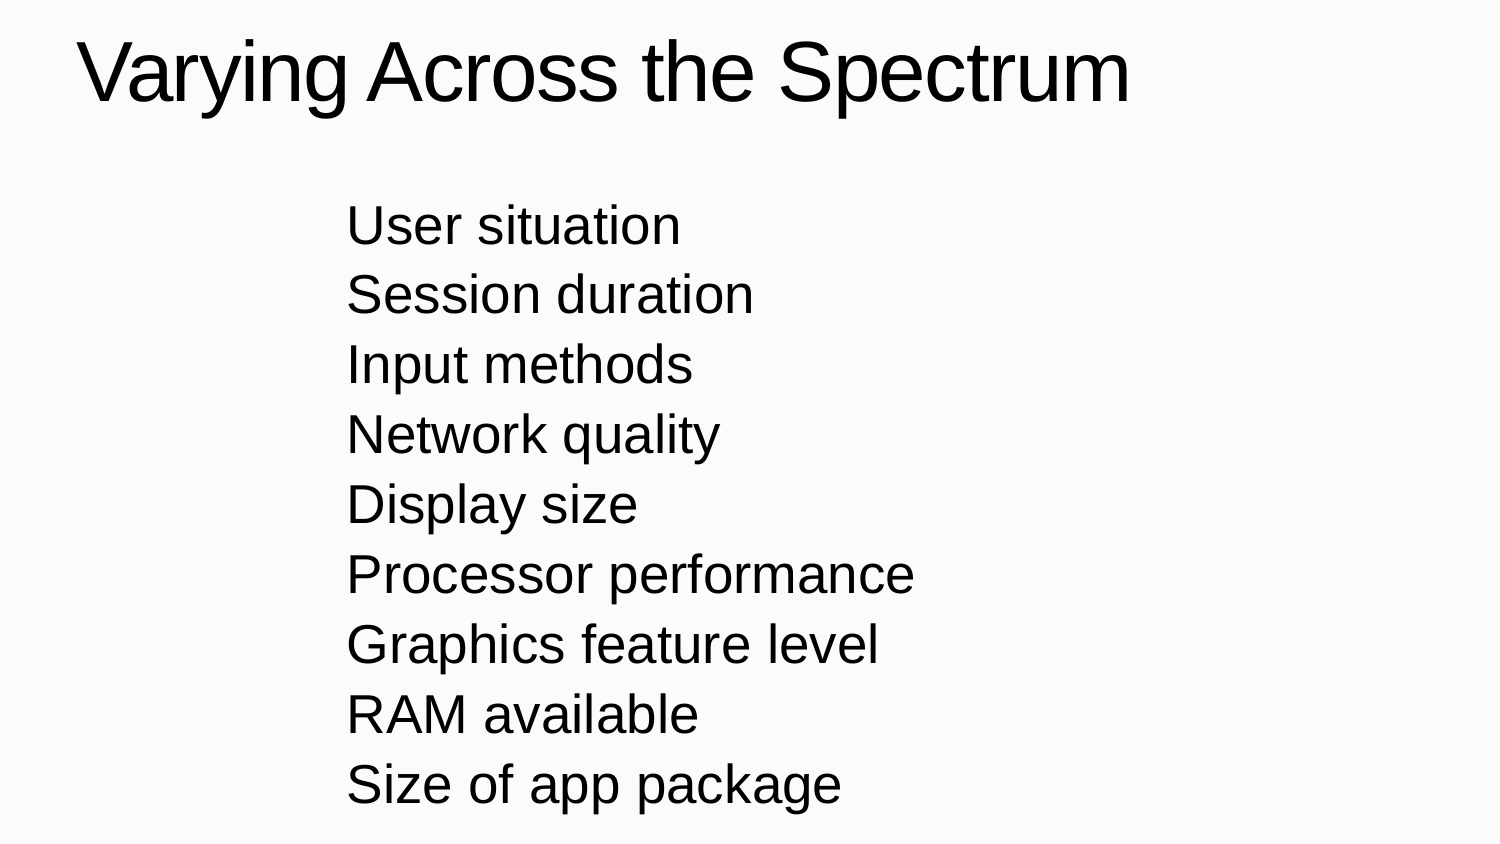

# Varying Across the Spectrum
User situation
Session duration
Input methods
Network quality
Display size
Processor performance
Graphics feature level
RAM available
Size of app package